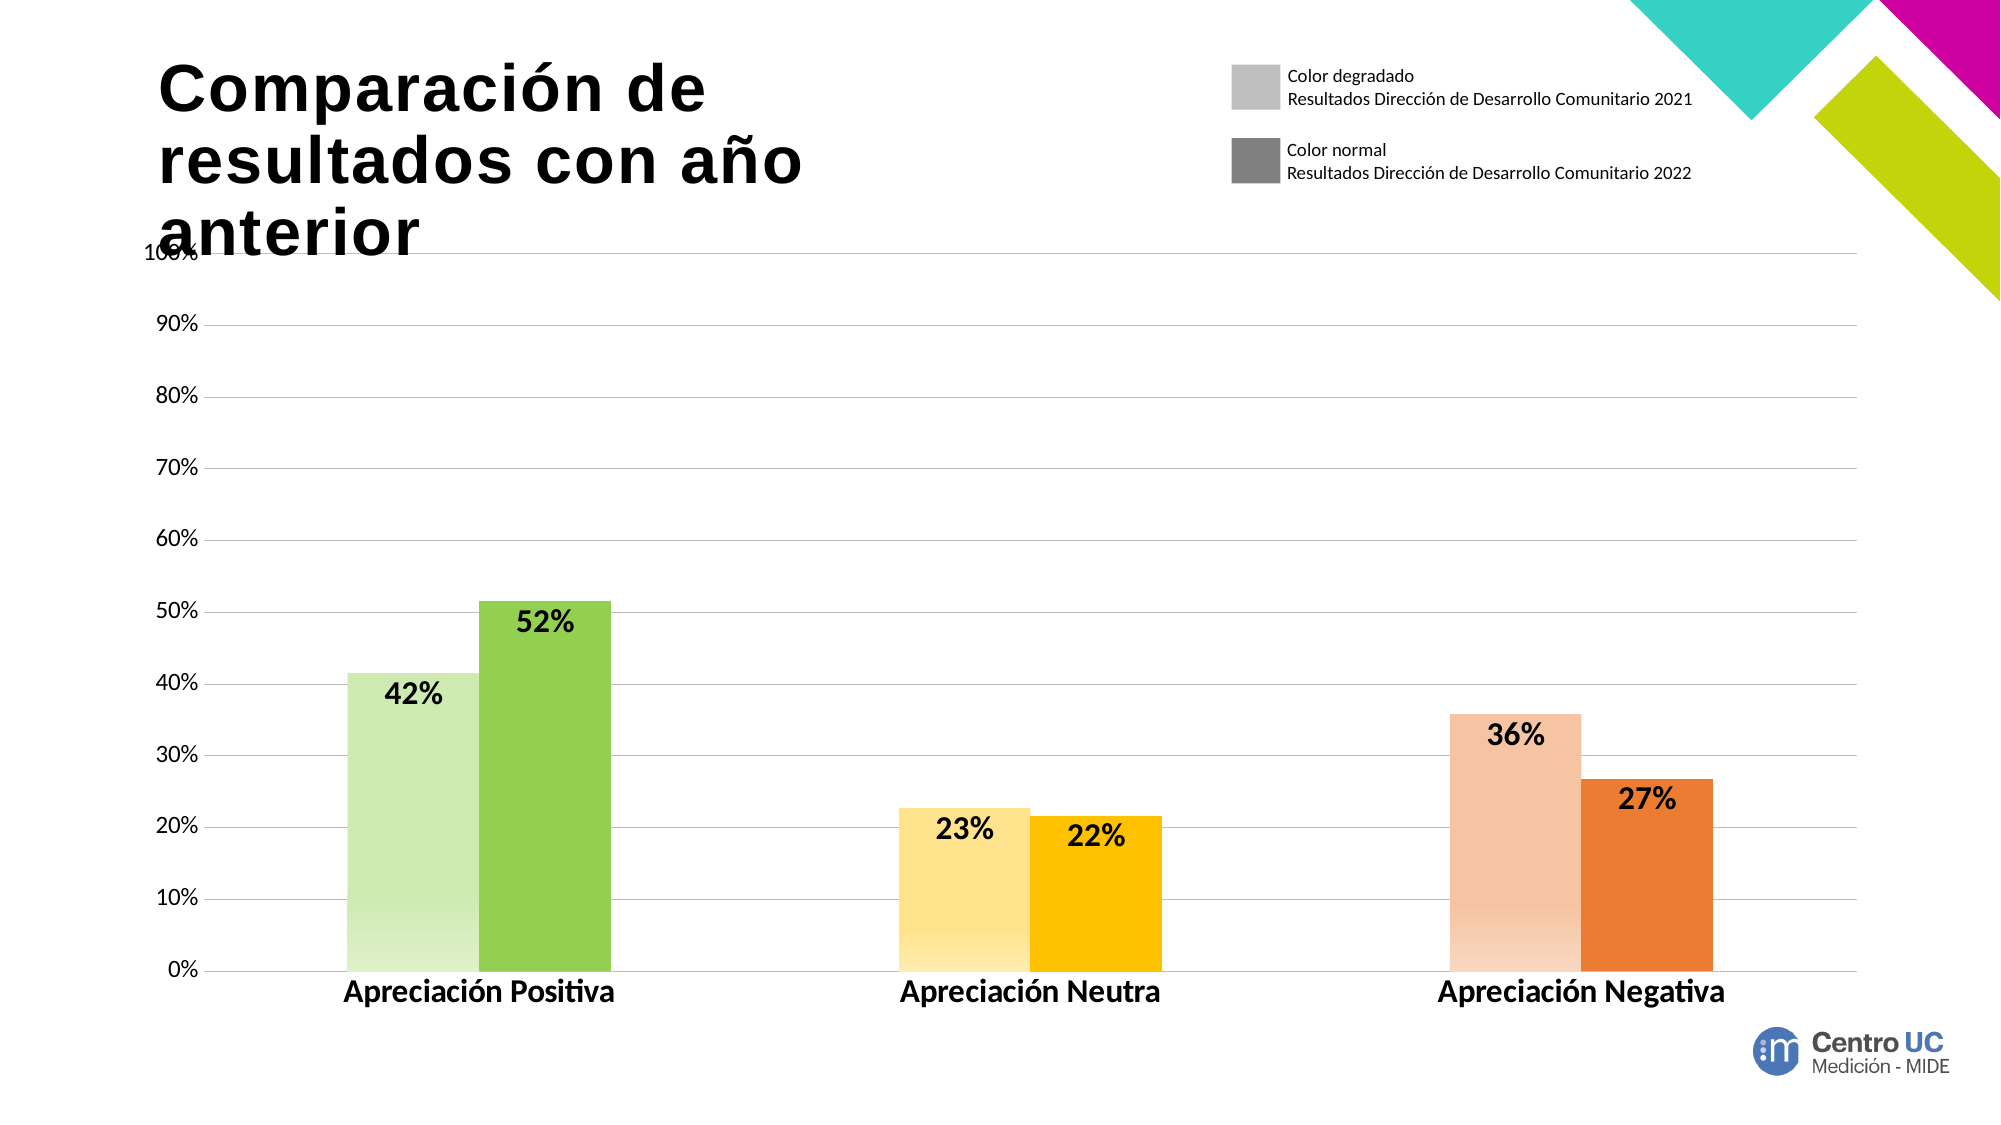

# Comparación de resultados con año anterior
Color degradado
Resultados Dirección de Desarrollo Comunitario 2021

Color normal
Resultados Dirección de Desarrollo Comunitario 2022

### Chart

| Category | Área | Resultados 2021 |
|---|---|---|
| Apreciación Positiva | 0.4152173913043478 | 0.5156543519098309 |
| Apreciación Neutra | 0.22717391304347825 | 0.21634314339386349 |
| Apreciación Negativa | 0.3576086956521739 | 0.2680025046963056 |